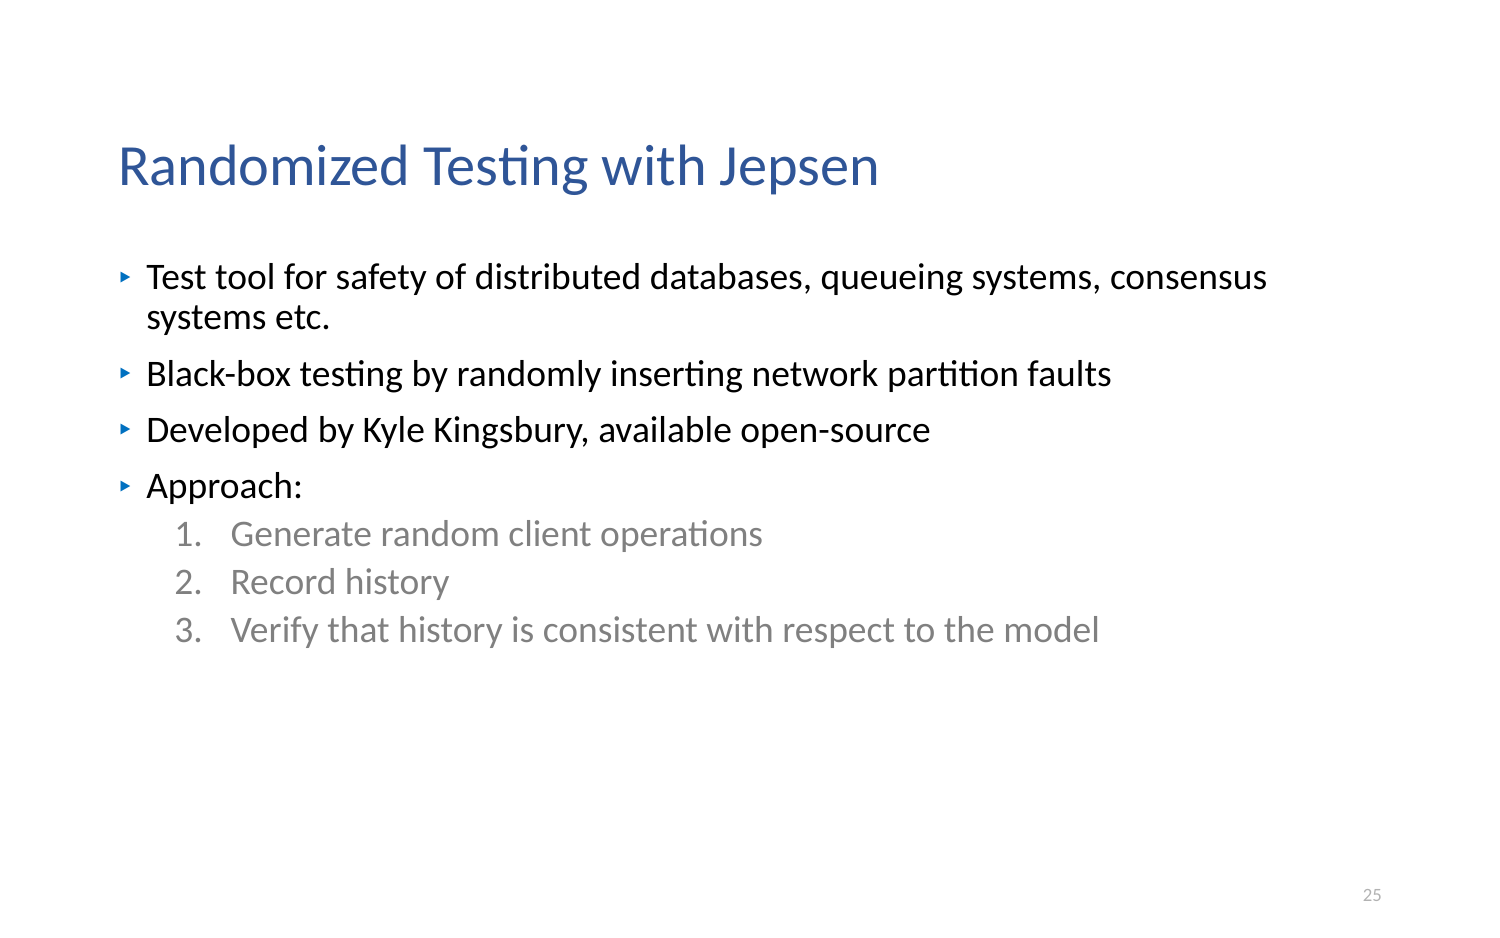

# Randomized Testing with Jepsen
Test tool for safety of distributed databases, queueing systems, consensus systems etc.
Black-box testing by randomly inserting network partition faults
Developed by Kyle Kingsbury, available open-source
Approach:
Generate random client operations
Record history
Verify that history is consistent with respect to the model

25